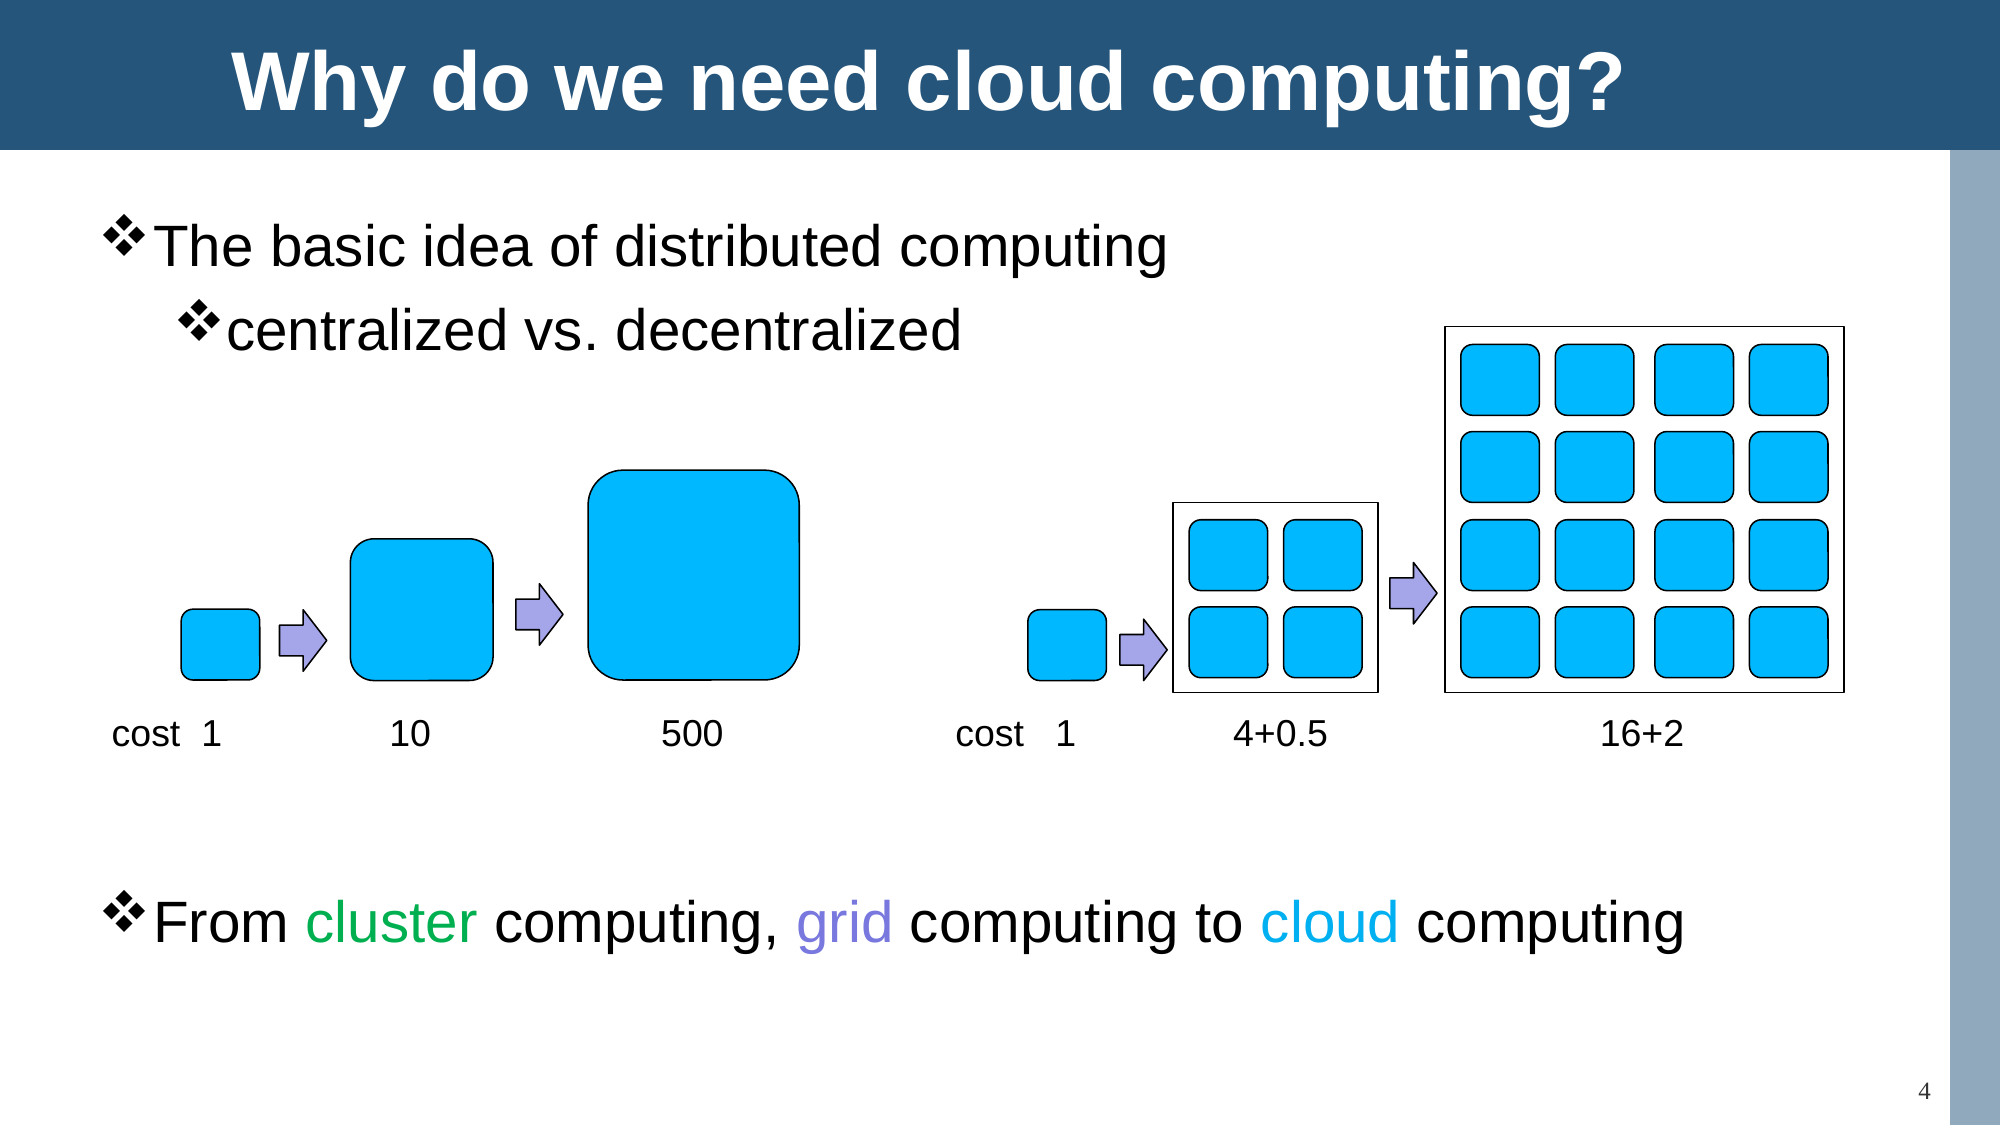

Why do we need cloud computing?
The basic idea of distributed computing
centralized vs. decentralized

From cluster computing, grid computing to cloud computing

cost  1                10                      500
cost   1               4+0.5                          16+2
4